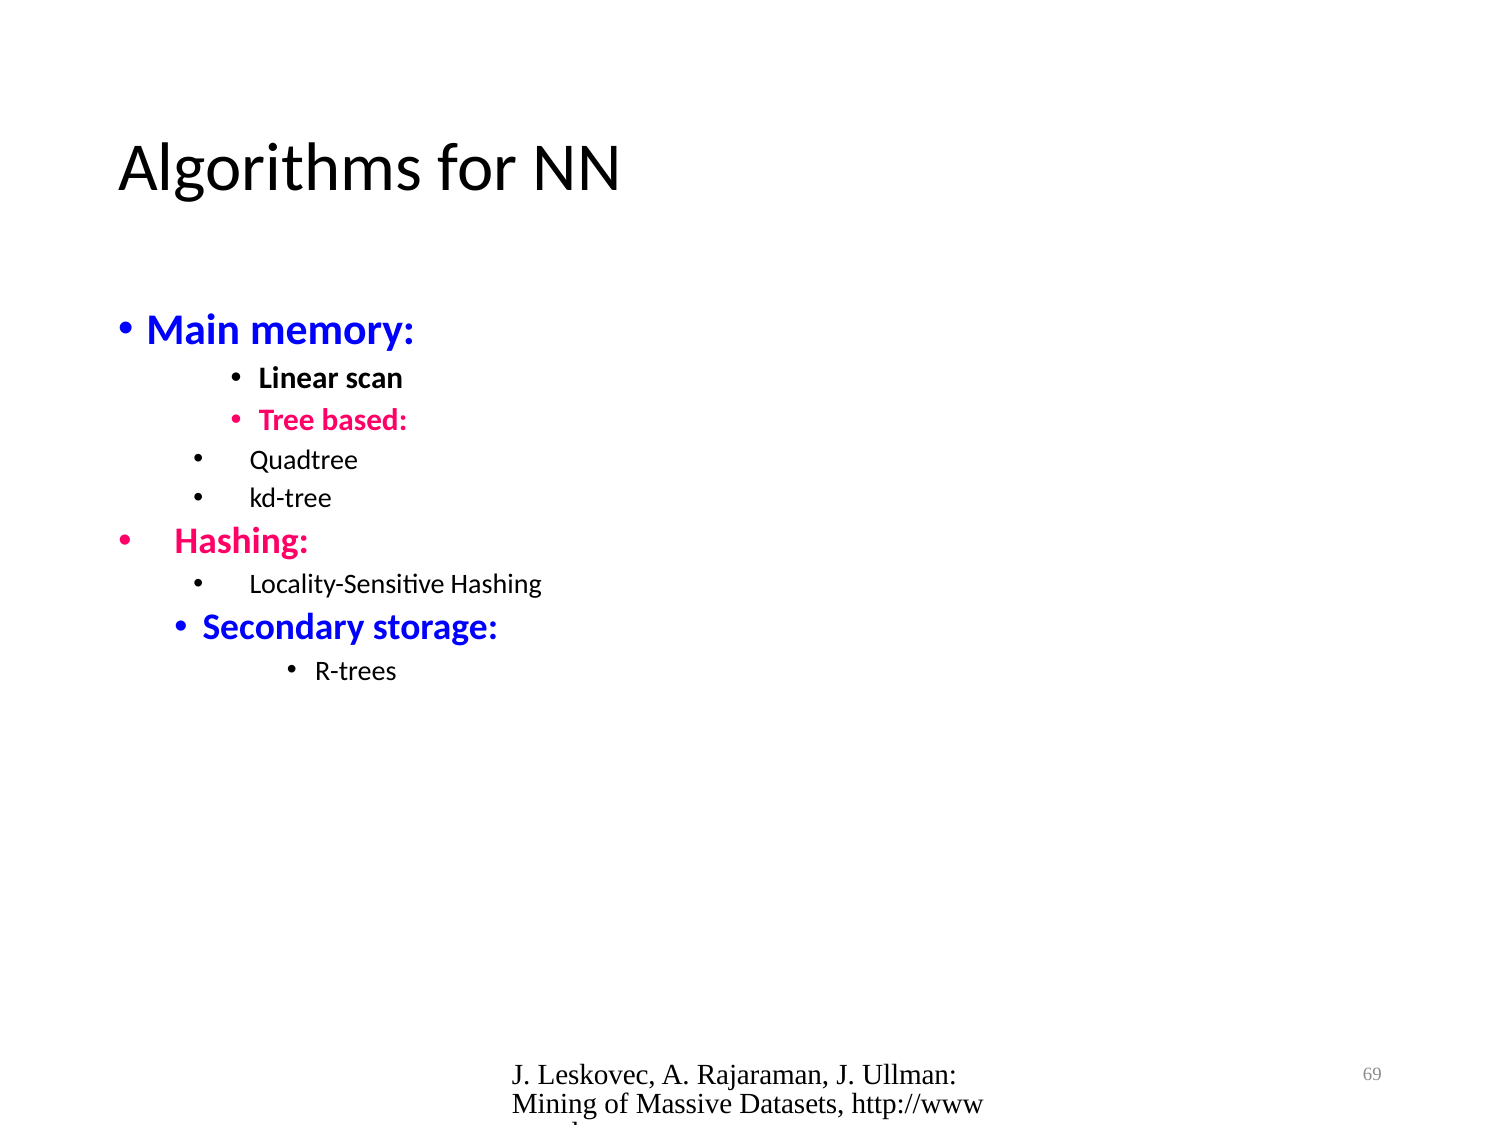

J. Leskovec, A. Rajaraman, J. Ullman: Mining of Massive Datasets, http://www.mmds.org
69
# Algorithms for NN
Main memory:
Linear scan
Tree based:
Quadtree
kd-tree
Hashing:
Locality-Sensitive Hashing
Secondary storage:
R-trees